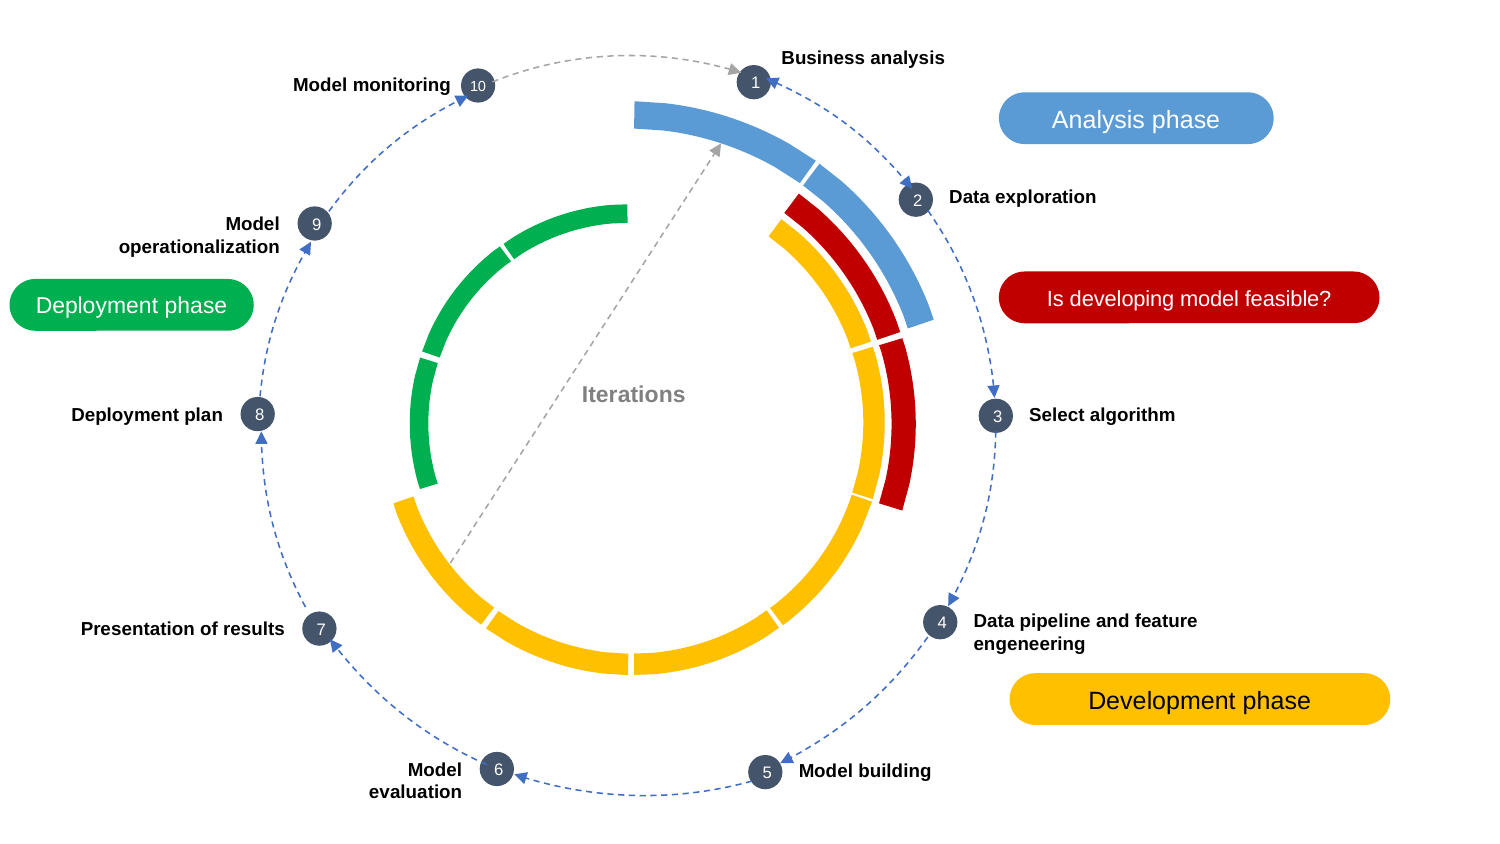

Business analysis
1

Model monitoring
10
Analysis phase
Data exploration
2

Model operationalization
9

Is developing model feasible?
Deployment phase

Iterations
Deployment plan
8
Select algorithm
3

Data pipeline and feature engeneering
4
Presentation of results
7

Development phase
Model evaluation
6
Model building
5